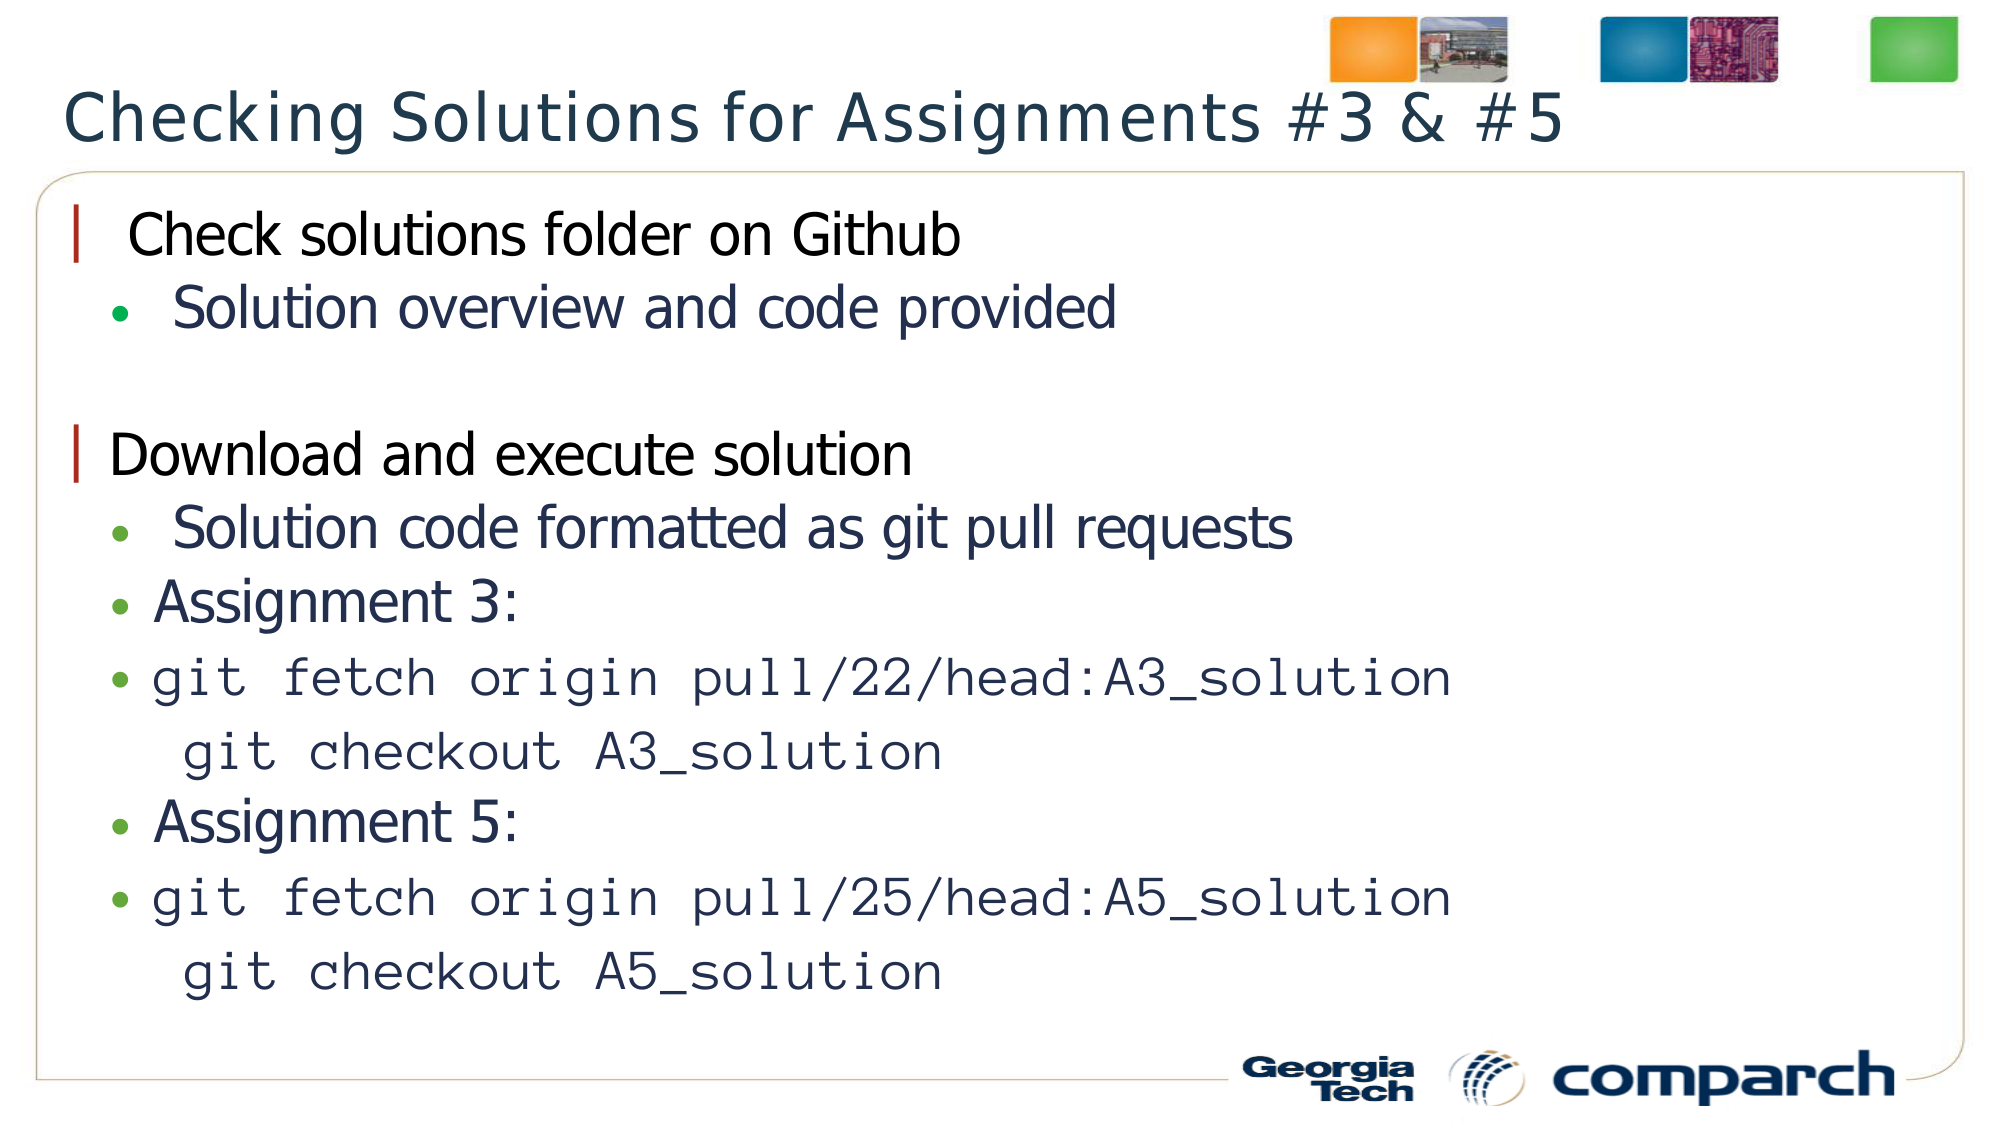

Checking Solutions for Assignments #3 & #5

 Check solutions folder on Github
 Solution overview and code provided

Download and execute solution
 Solution code formatted as git pull requests
Assignment 3:
git fetch origin pull/22/head:A3_solution
git checkout A3_solution
Assignment 5:
git fetch origin pull/25/head:A5_solution
git checkout A5_solution